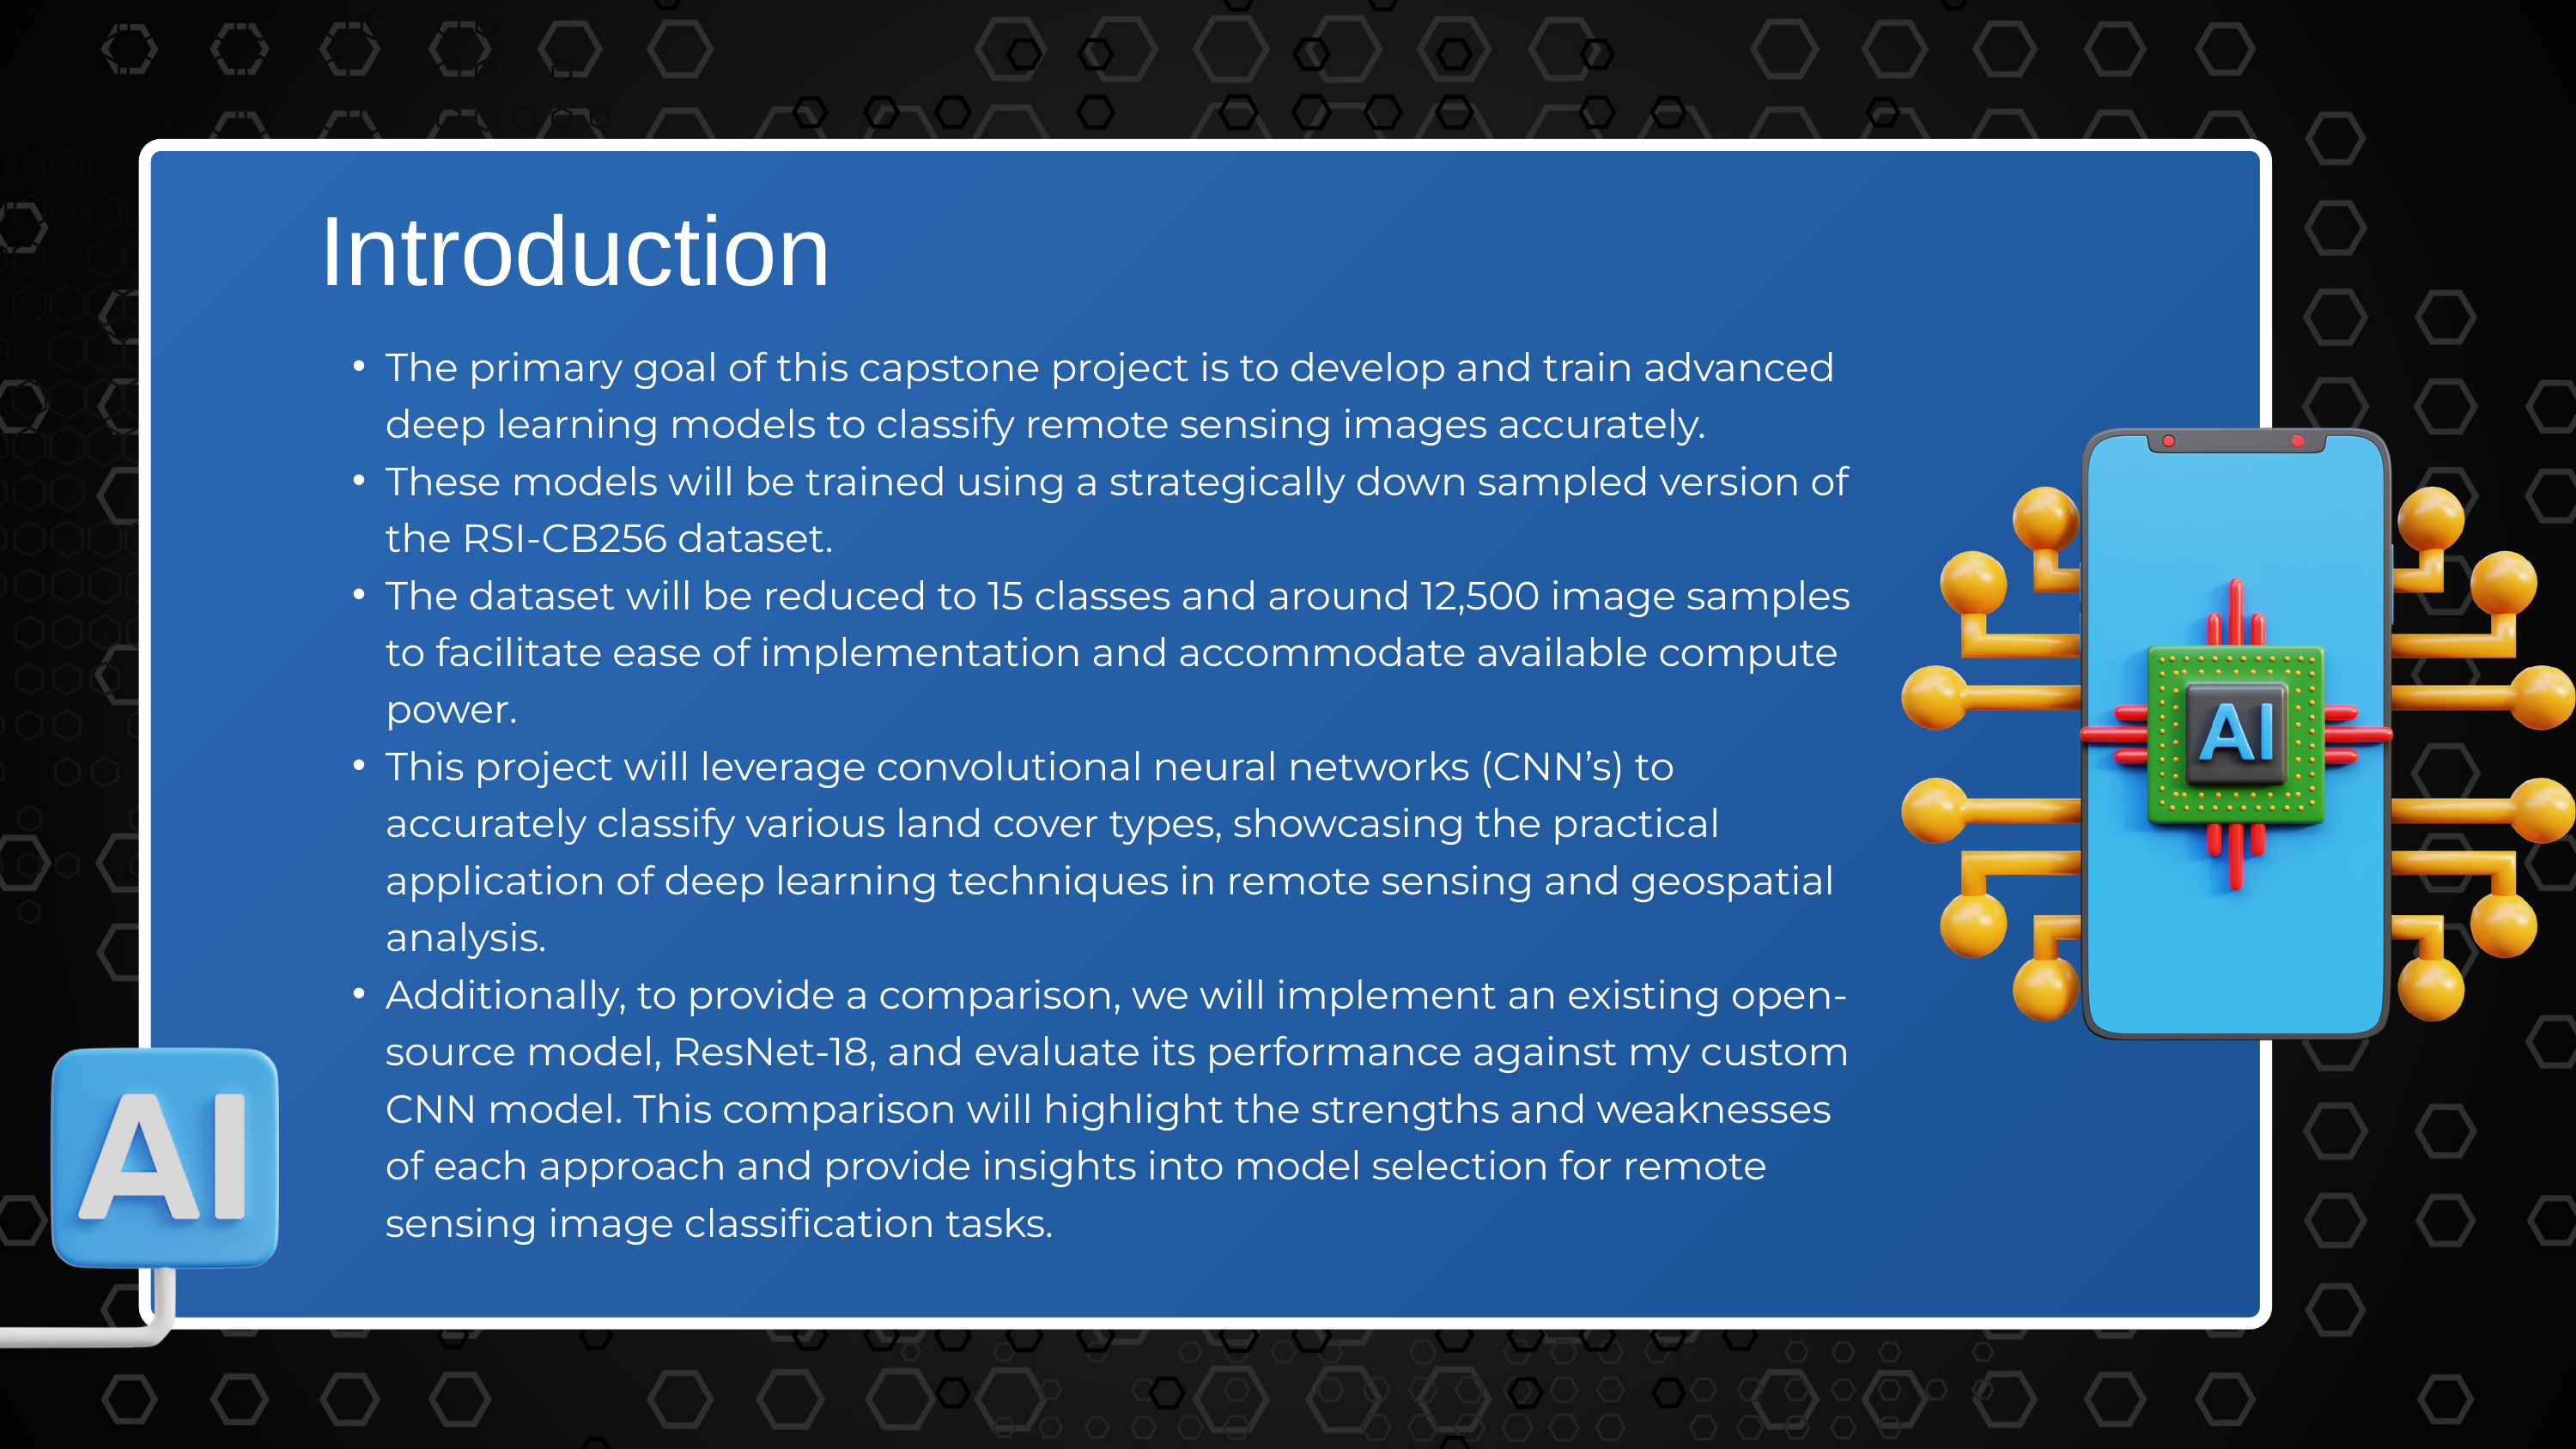

Introduction
The primary goal of this capstone project is to develop and train advanced deep learning models to classify remote sensing images accurately.
These models will be trained using a strategically down sampled version of the RSI-CB256 dataset.
The dataset will be reduced to 15 classes and around 12,500 image samples to facilitate ease of implementation and accommodate available compute power.
This project will leverage convolutional neural networks (CNN’s) to accurately classify various land cover types, showcasing the practical application of deep learning techniques in remote sensing and geospatial analysis.
Additionally, to provide a comparison, we will implement an existing open-source model, ResNet-18, and evaluate its performance against my custom CNN model. This comparison will highlight the strengths and weaknesses of each approach and provide insights into model selection for remote sensing image classification tasks.